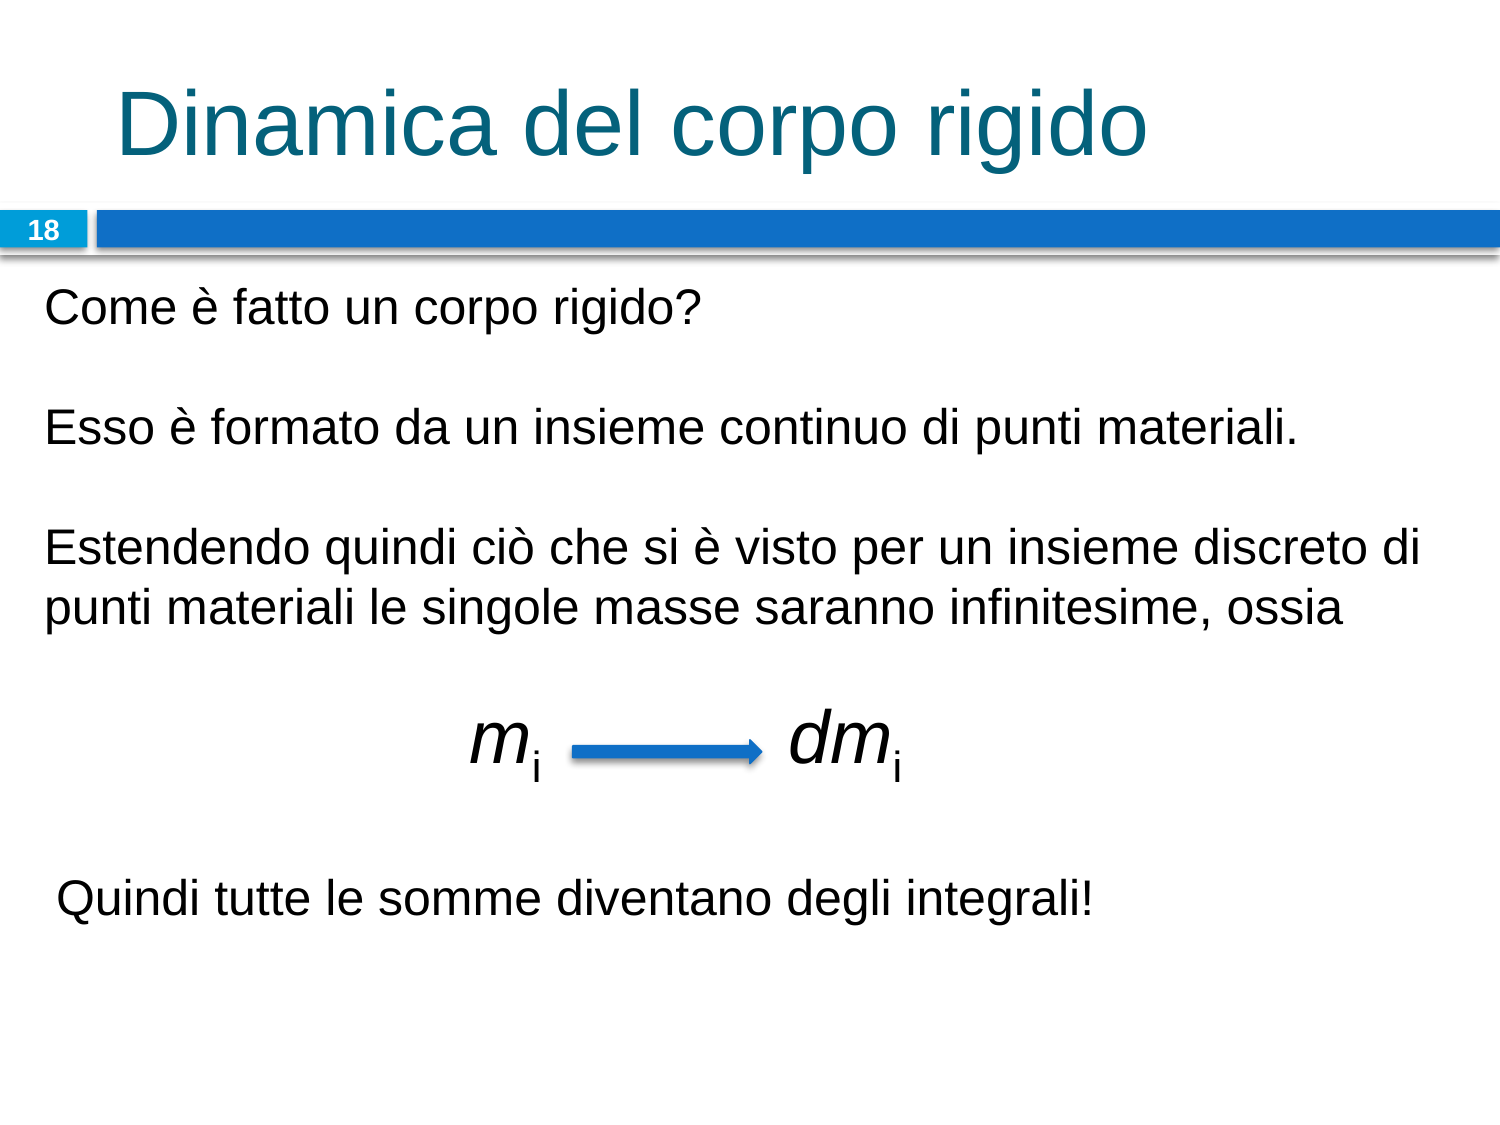

# Dinamica del corpo rigido
18
Come è fatto un corpo rigido?

Esso è formato da un insieme continuo di punti materiali.

Estendendo quindi ciò che si è visto per un insieme discreto di punti materiali le singole masse saranno infinitesime, ossia
mi
dmi

Quindi tutte le somme diventano degli integrali!